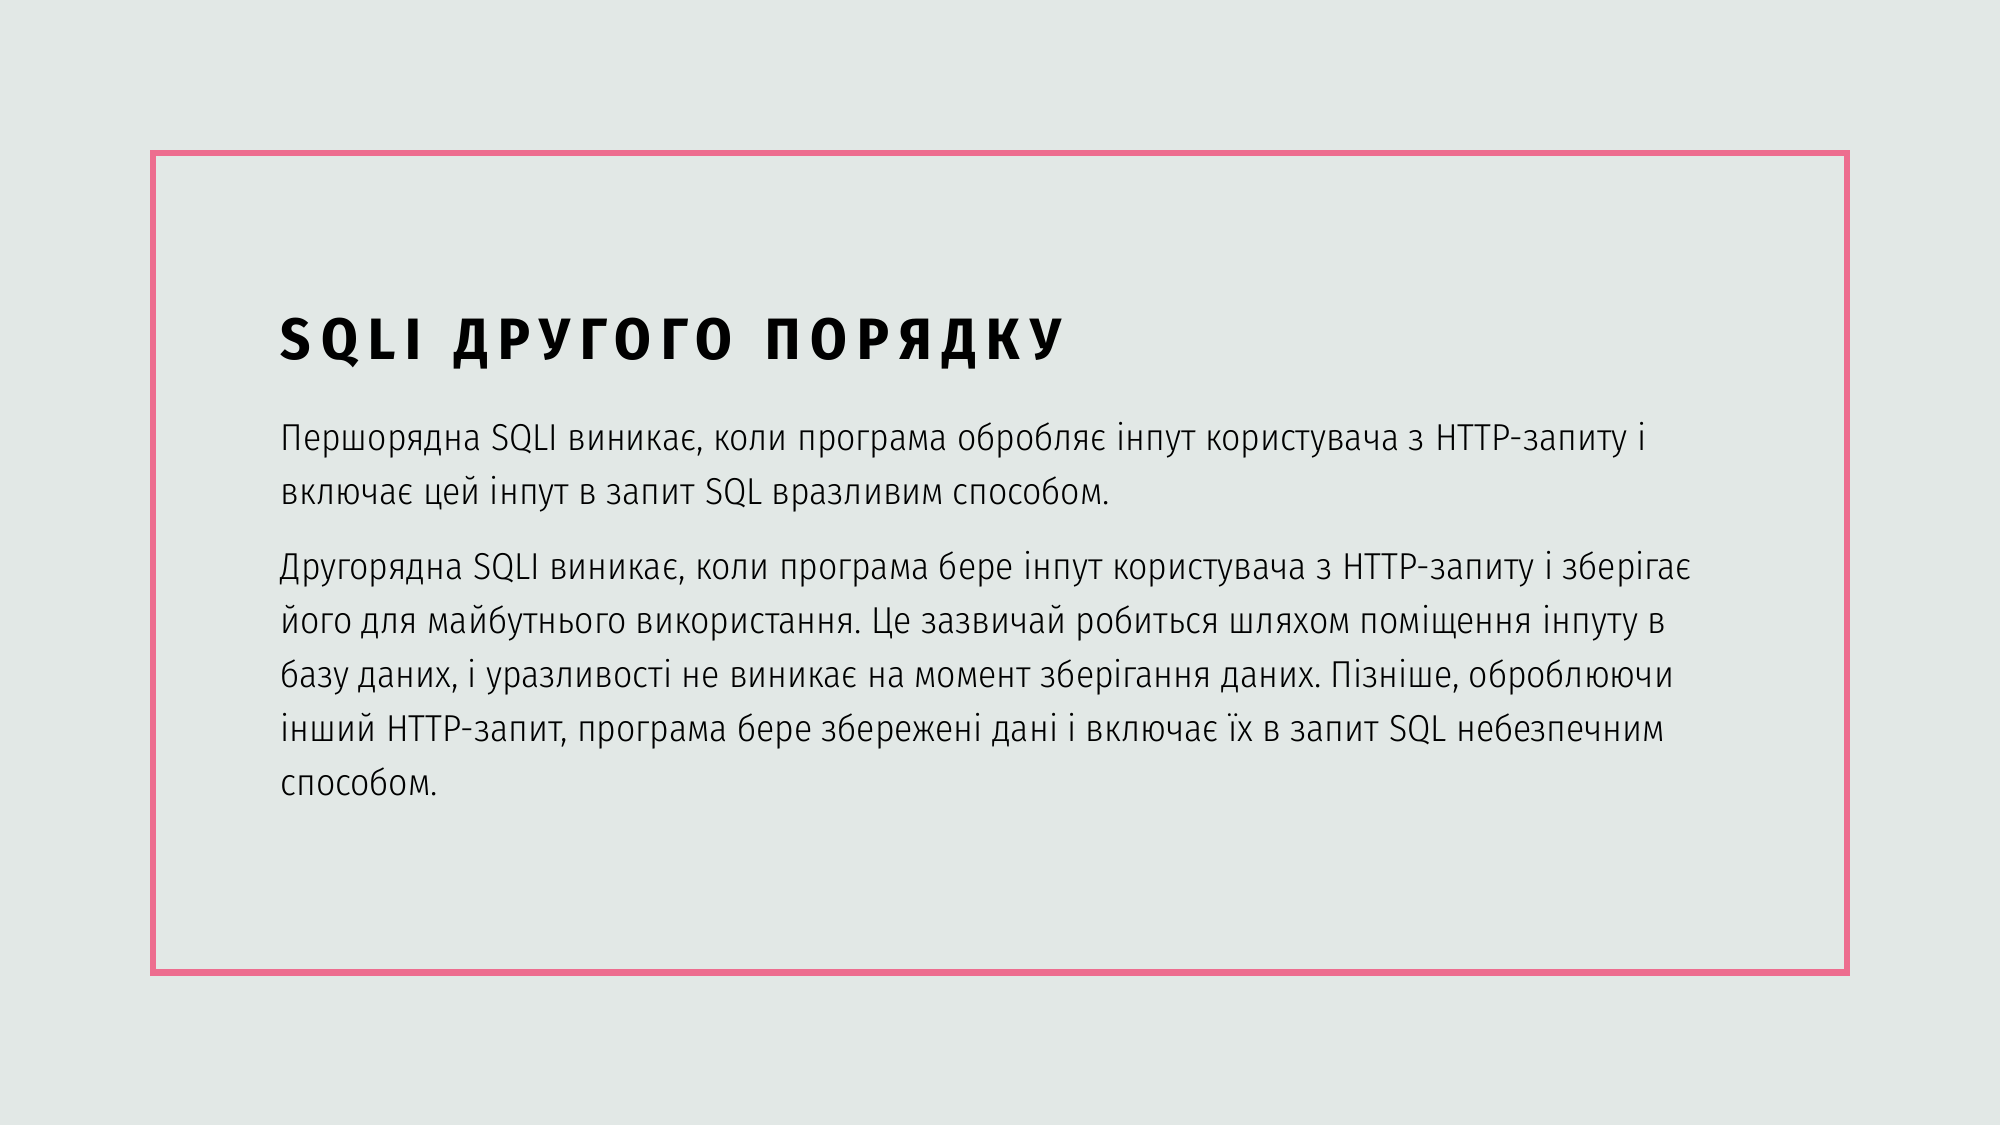

# SQLI Другого Порядку
Першорядна SQLI виникає, коли програма обробляє інпут користувача з HTTP-запиту і включає цей інпут в запит SQL вразливим способом.
Другорядна SQLI виникає, коли програма бере інпут користувача з HTTP-запиту і зберігає його для майбутнього використання. Це зазвичай робиться шляхом поміщення інпуту в базу даних, і уразливості не виникає на момент зберігання даних. Пізніше, оброблюючи інший HTTP-запит, програма бере збережені дані і включає їх в запит SQL небезпечним способом.